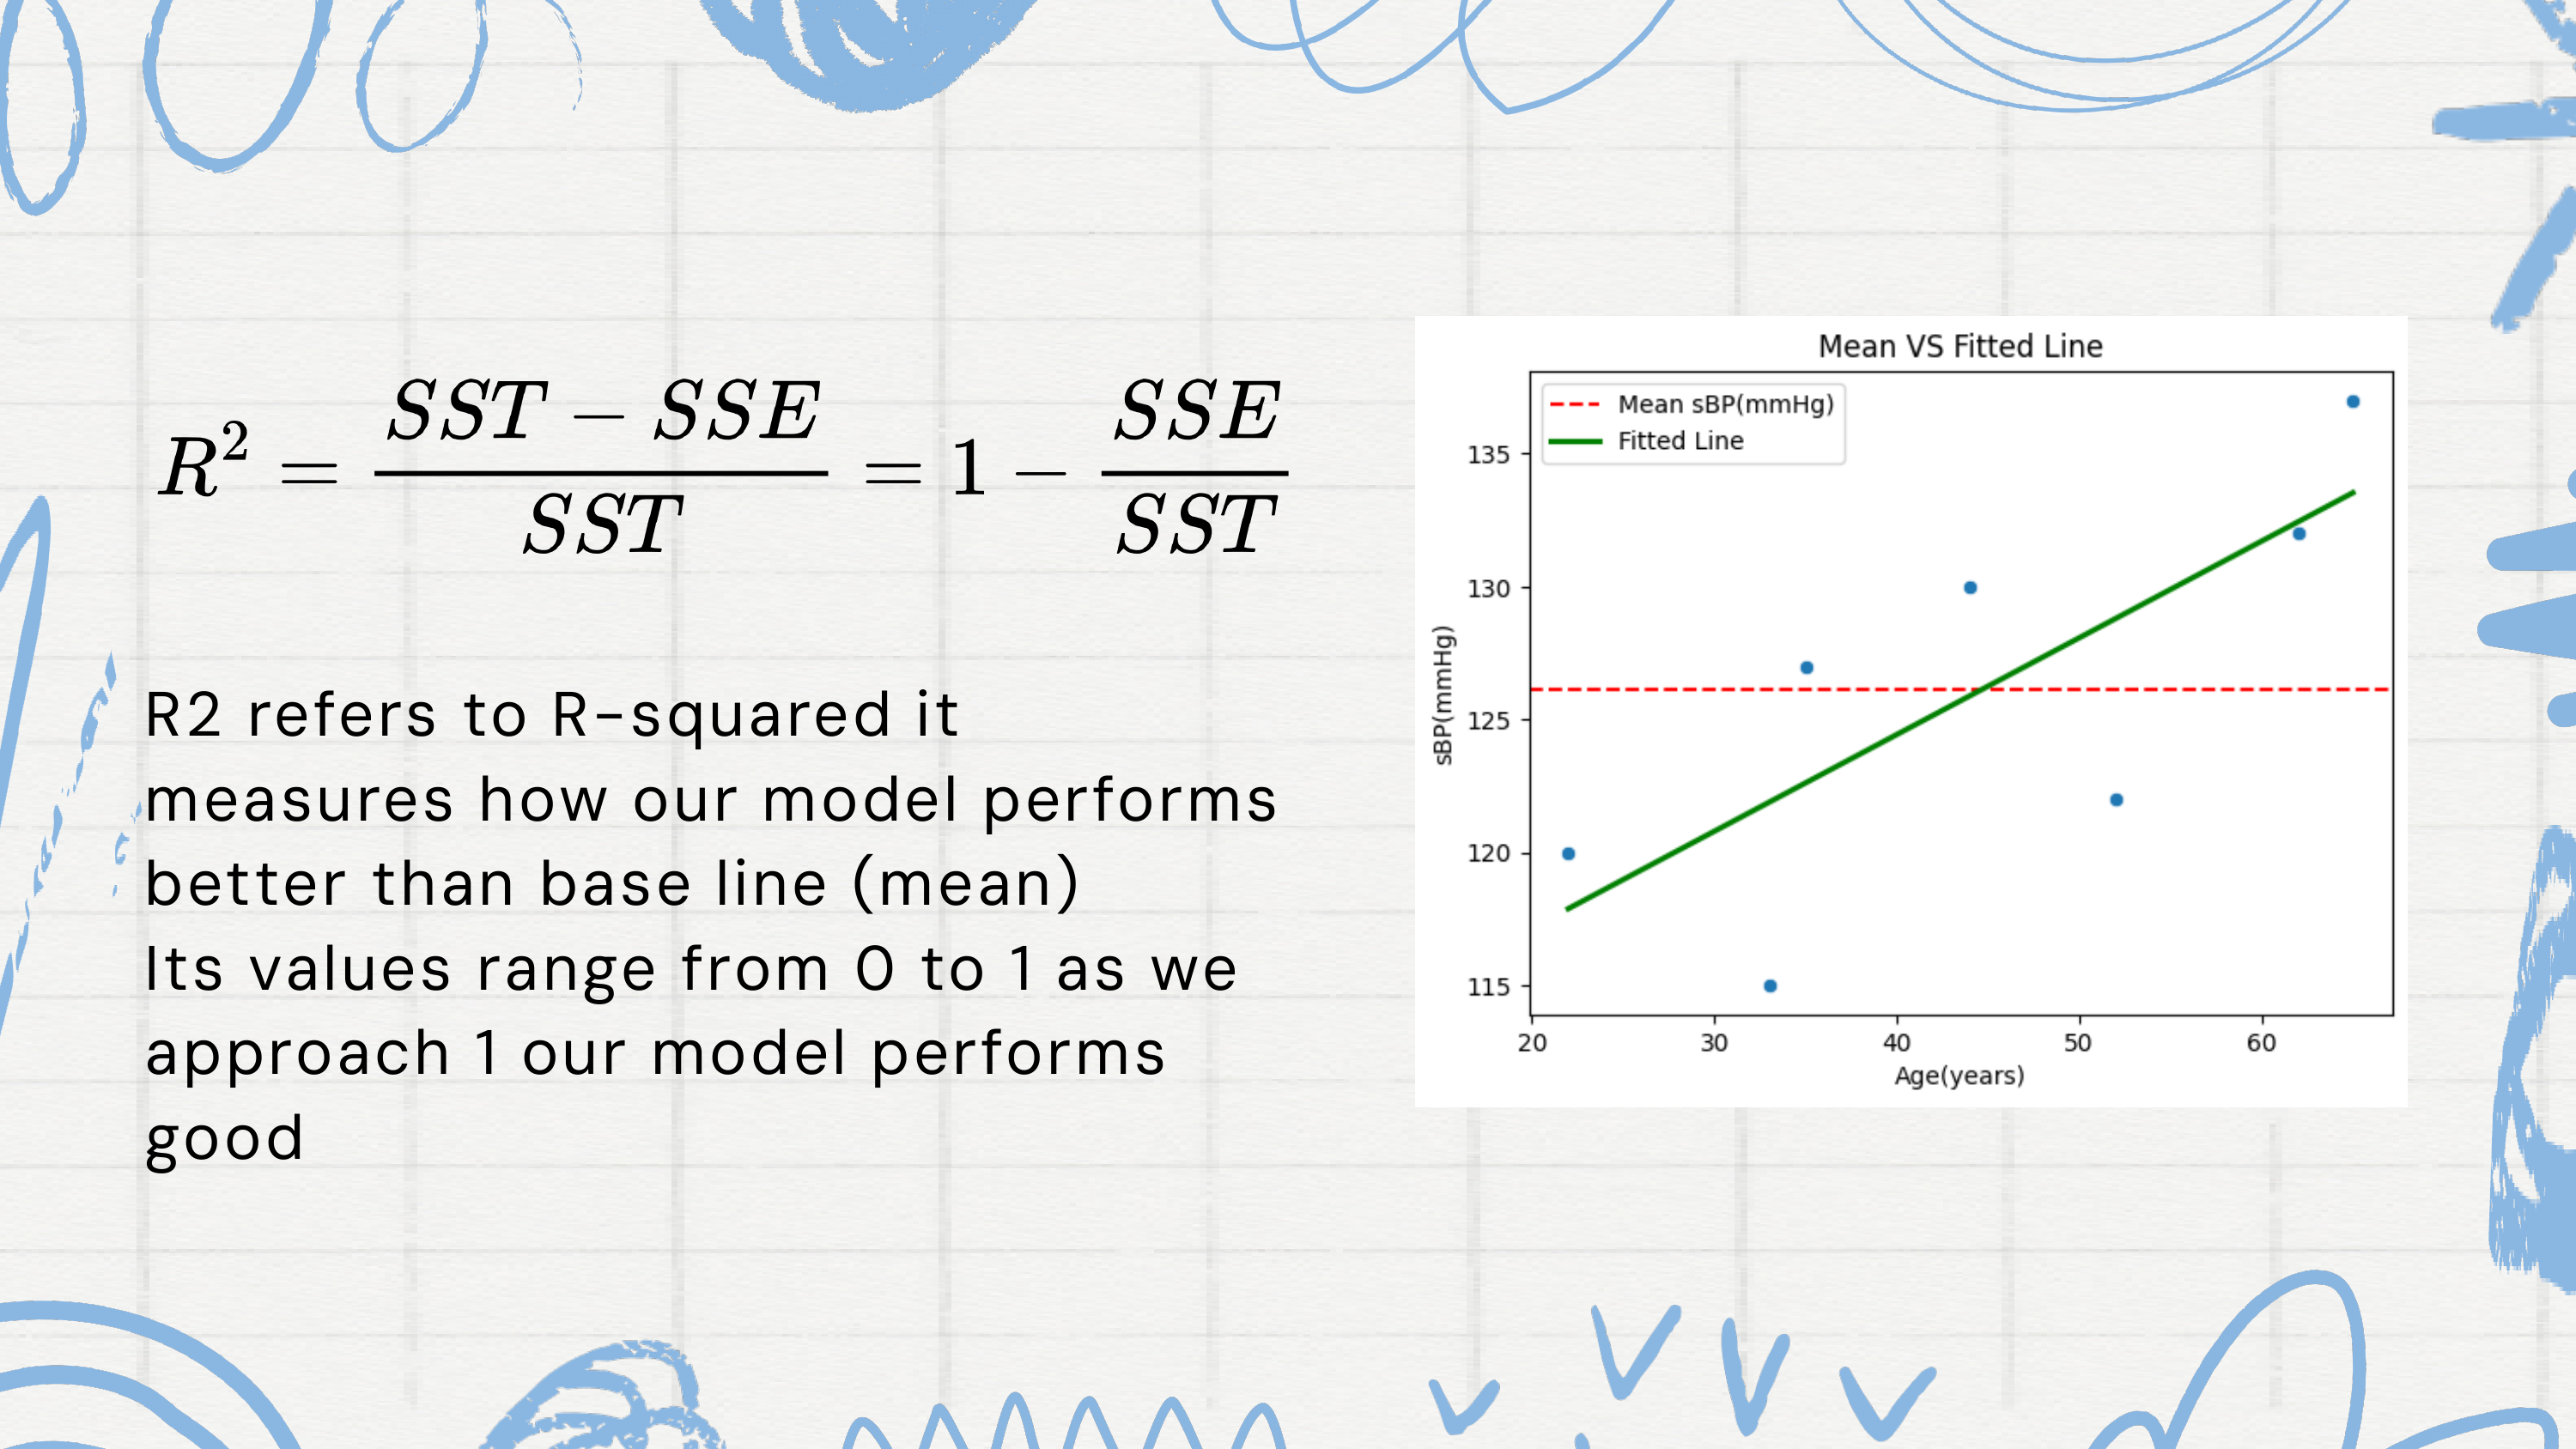

R2 refers to R-squared it measures how our model performs better than base line (mean)
Its values range from 0 to 1 as we approach 1 our model performs good